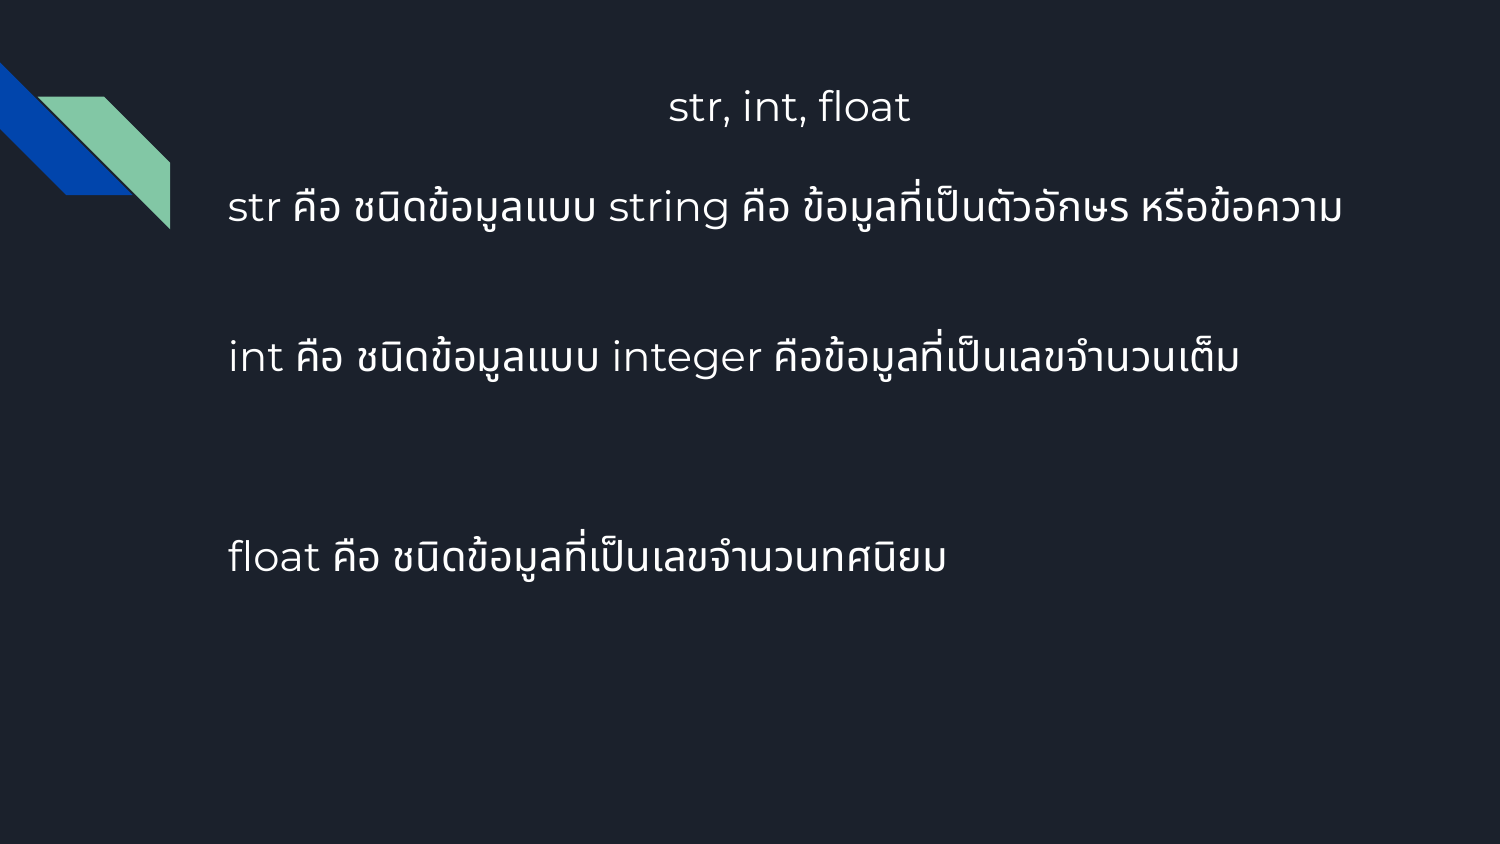

# str, int, float

str คือ ชนิดข้อมูลแบบ string คือ ข้อมูลที่เป็นตัวอักษร หรือข้อความ

int คือ ชนิดข้อมูลแบบ integer คือข้อมูลที่เป็นเลขจำนวนเต็ม

float คือ ชนิดข้อมูลที่เป็นเลขจำนวนทศนิยม